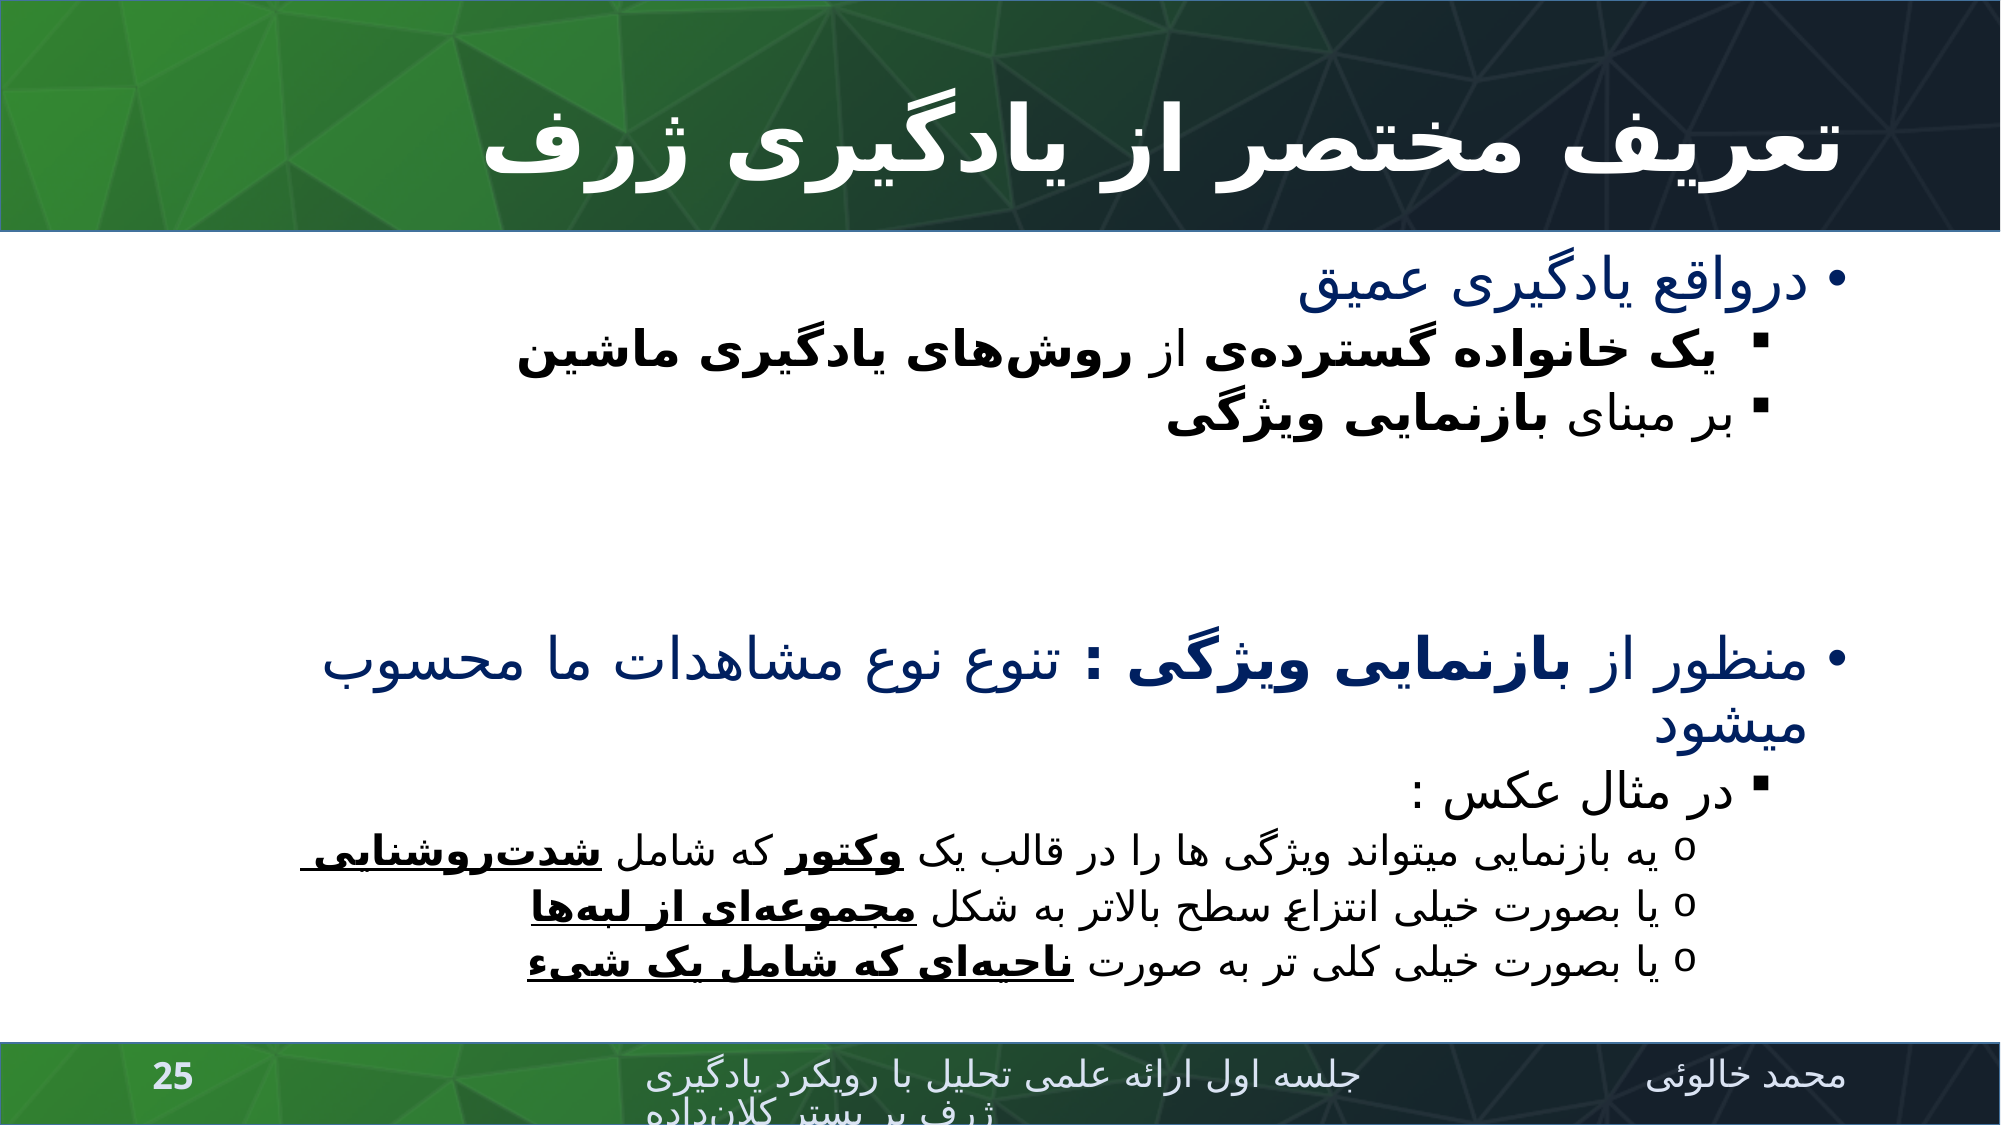

# تعریف مختصر از یادگیری ژرف
درواقع یادگیری عمیق
 یک خانواده گسترده‌ی از روش‌های یادگیری ماشین
بر مبنای بازنمایی ویژگی

منظور از بازنمایی ویژگی : تنوع نوع مشاهدات ما محسوب میشود
در مثال عکس :
یه بازنمایی میتواند ویژگی ها را در قالب یک وکتور که شامل شدت‌روشنایی
یا بصورت خیلی انتزاع سطح بالاتر به شکل مجموعه‌ای از لبه‌ها
یا بصورت خیلی کلی تر به صورت ناحیه‌ای که شامل یک شیء

جلسه اول ارائه علمی تحلیل با رویکرد یادگیری‌ژرف بر بستر کلان‌داده
محمد خالوئی
25